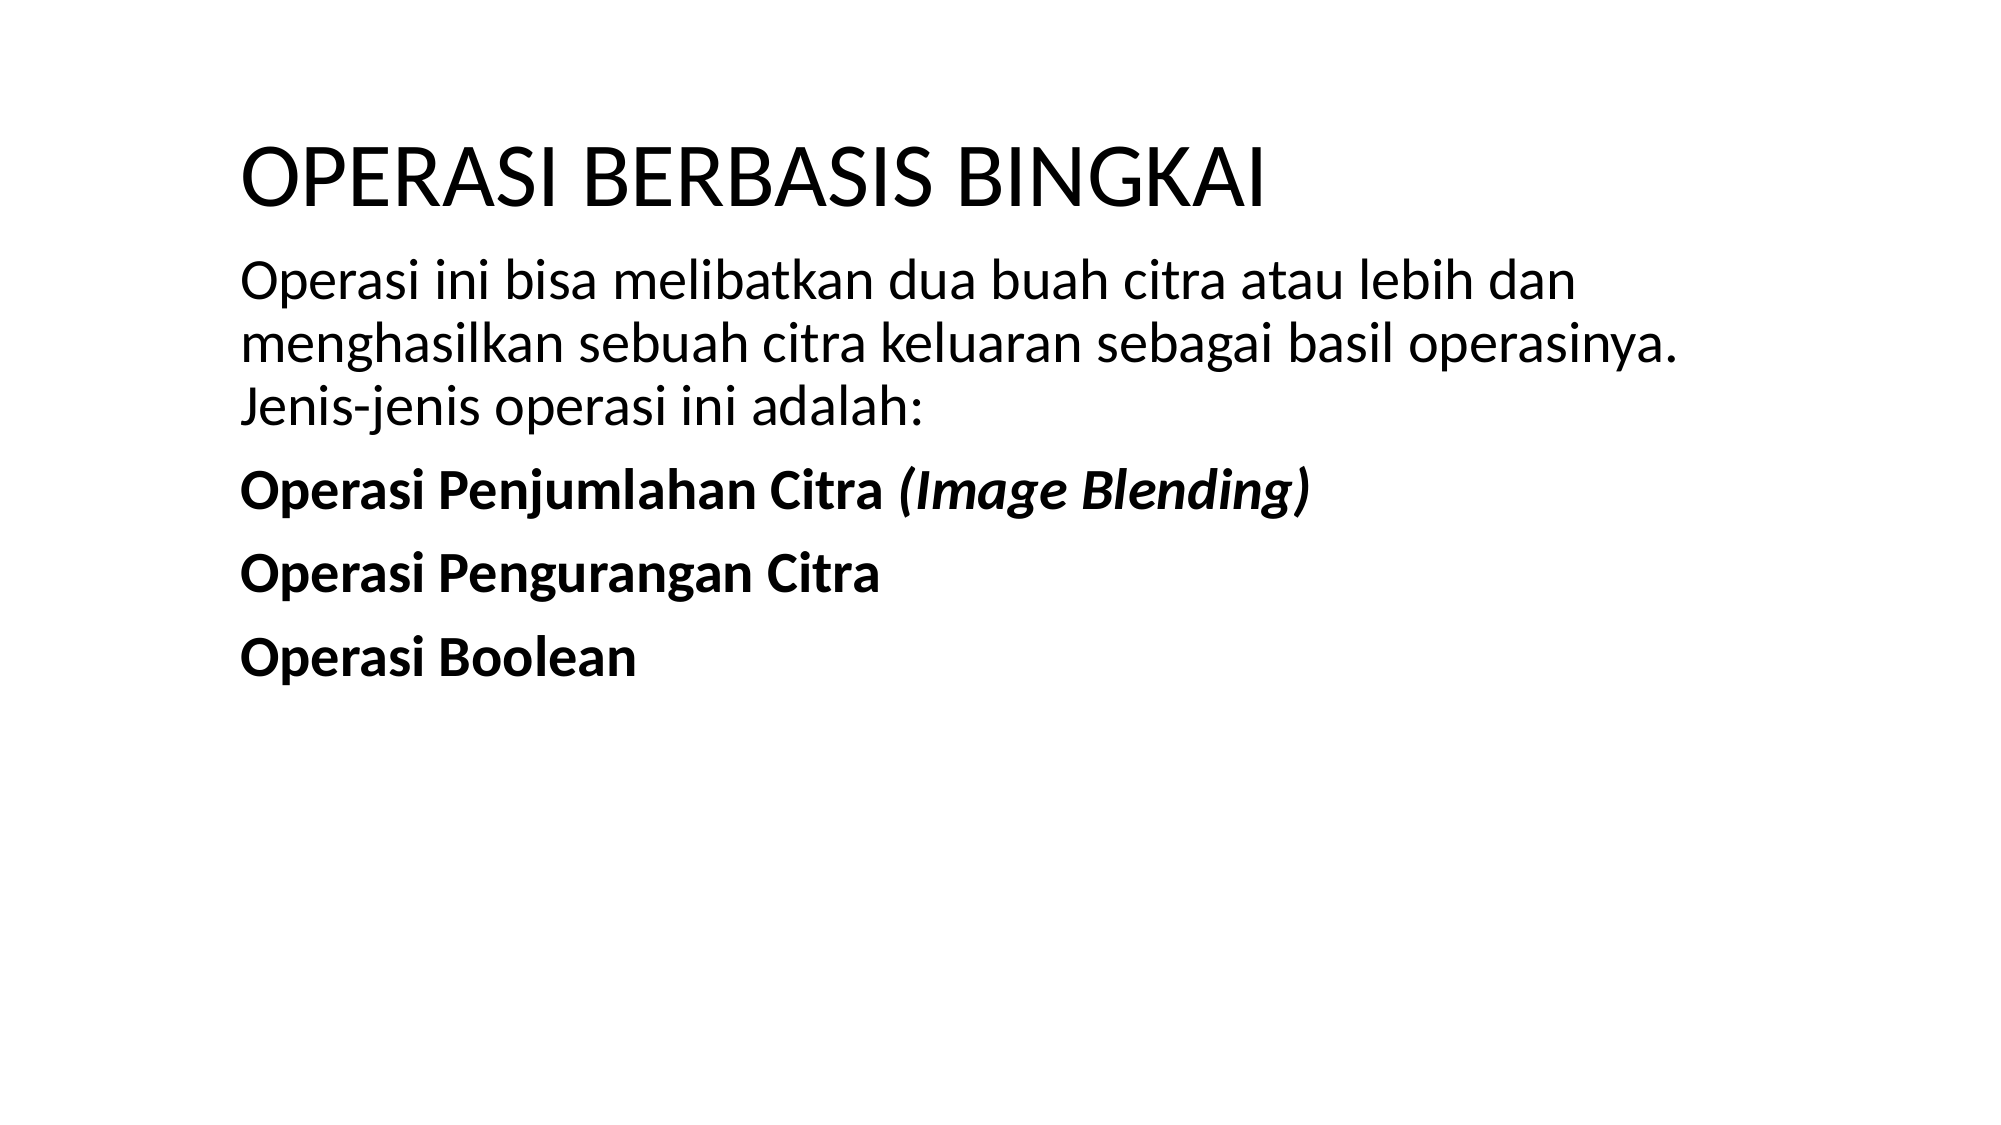

# OPERASI BERBASIS BINGKAI
Operasi ini bisa melibatkan dua buah citra atau lebih dan menghasilkan sebuah citra keluaran sebagai basil operasinya. Jenis-jenis operasi ini adalah:
Operasi Penjumlahan Citra (Image Blending)
Operasi Pengurangan Citra
Operasi Boolean